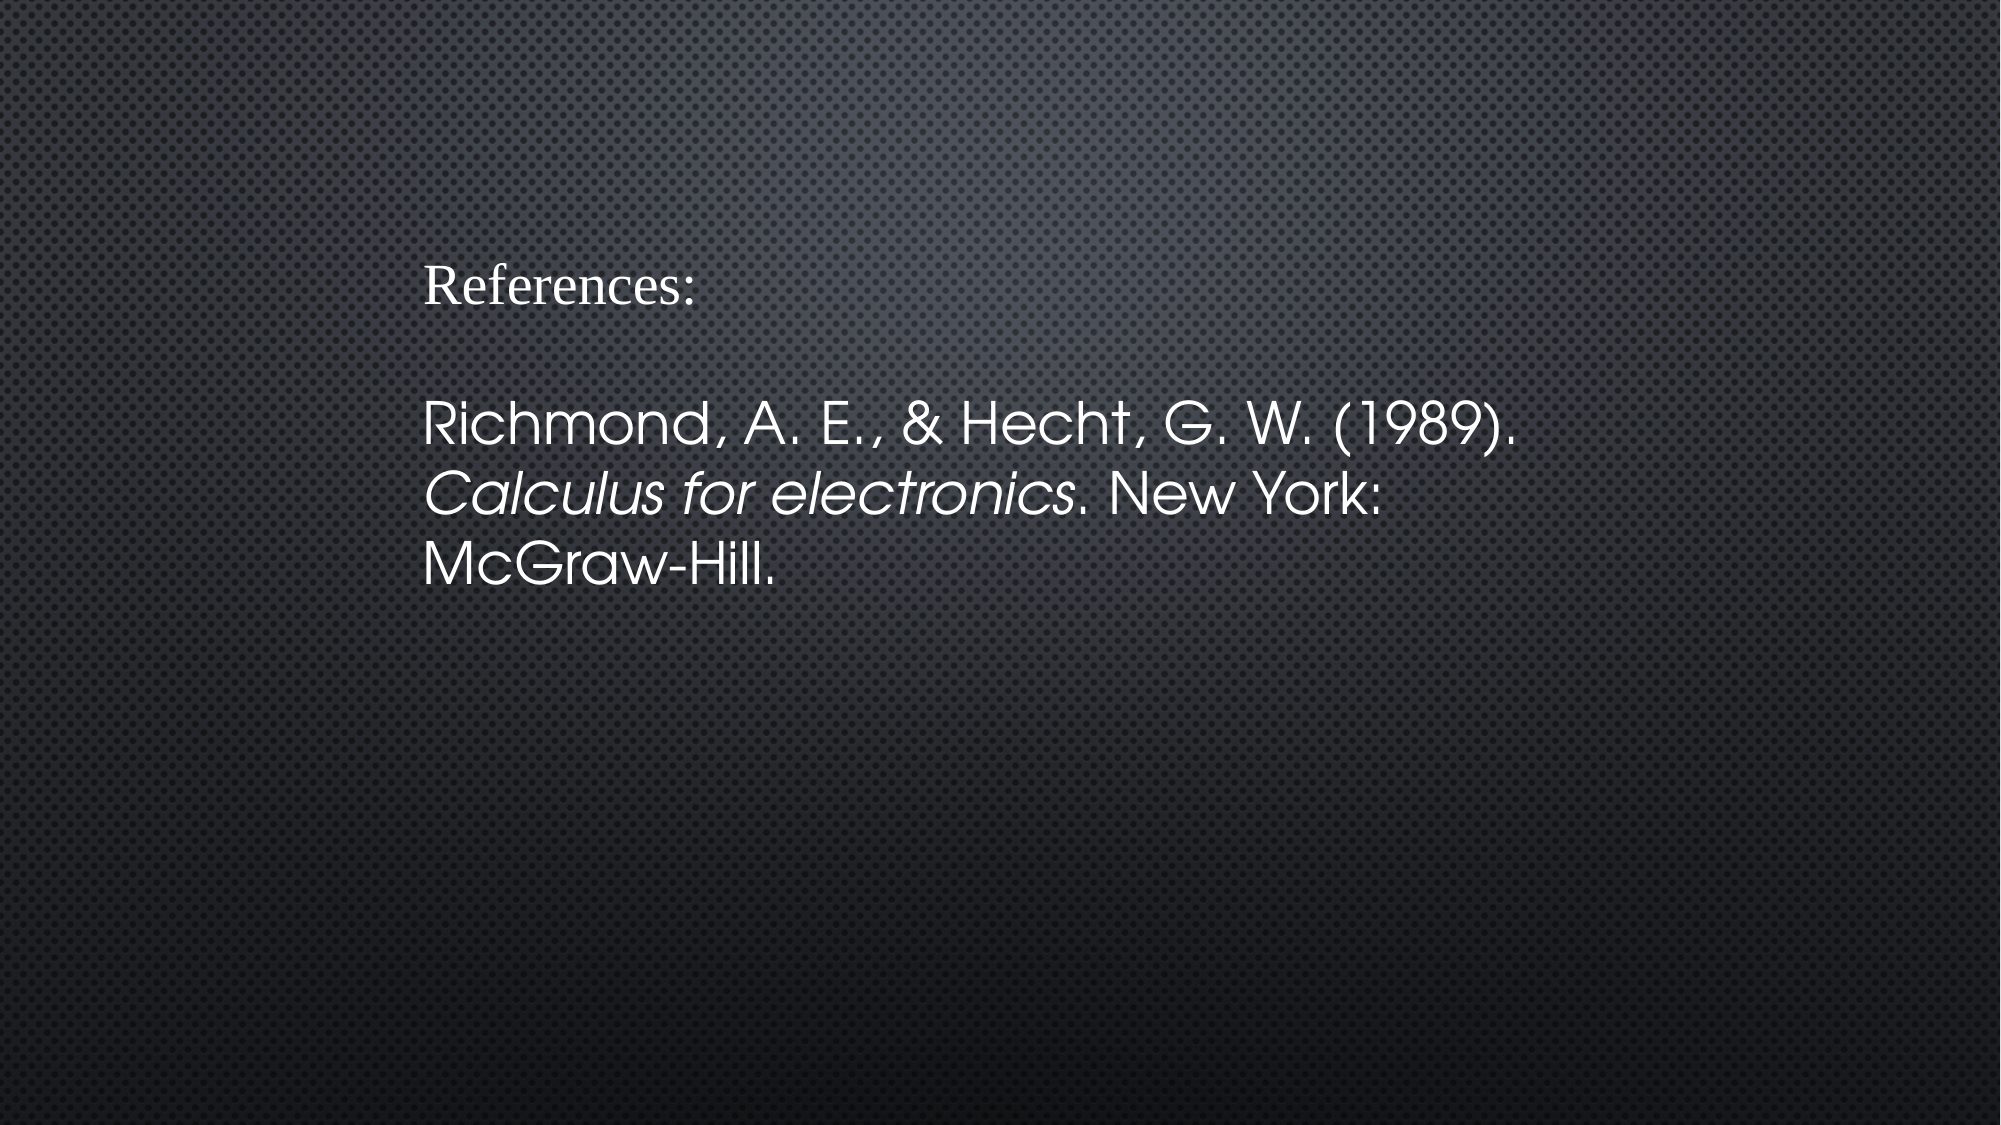

#
References:

Richmond, A. E., & Hecht, G. W. (1989). Calculus for electronics. New York: McGraw-Hill.